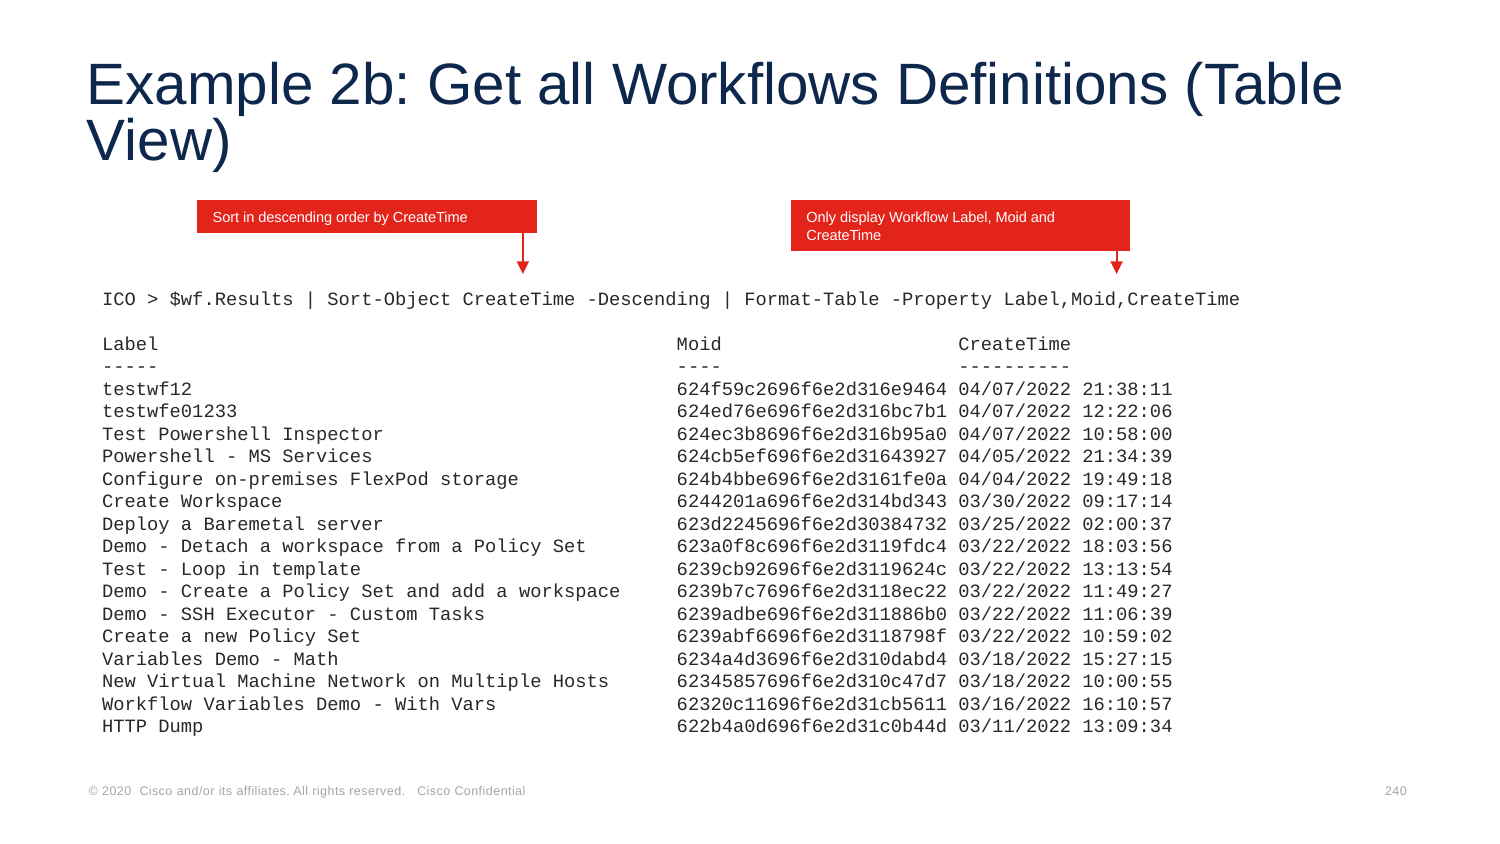

# Example 2b: Get all Workflows Definitions (Table View)
Sort in descending order by CreateTime
Only display Workflow Label, Moid and CreateTime
ICO > $wf.Results | Sort-Object CreateTime -Descending | Format-Table -Property Label,Moid,CreateTime

Label                                              Moid                     CreateTime
-----                                              ----                     ----------
testwf12                                           624f59c2696f6e2d316e9464 04/07/2022 21:38:11
testwfe01233                                       624ed76e696f6e2d316bc7b1 04/07/2022 12:22:06
Test Powershell Inspector                          624ec3b8696f6e2d316b95a0 04/07/2022 10:58:00
Powershell - MS Services                           624cb5ef696f6e2d31643927 04/05/2022 21:34:39
Configure on-premises FlexPod storage              624b4bbe696f6e2d3161fe0a 04/04/2022 19:49:18
Create Workspace                                   6244201a696f6e2d314bd343 03/30/2022 09:17:14
Deploy a Baremetal server                          623d2245696f6e2d30384732 03/25/2022 02:00:37
Demo - Detach a workspace from a Policy Set        623a0f8c696f6e2d3119fdc4 03/22/2022 18:03:56
Test - Loop in template                            6239cb92696f6e2d3119624c 03/22/2022 13:13:54
Demo - Create a Policy Set and add a workspace     6239b7c7696f6e2d3118ec22 03/22/2022 11:49:27
Demo - SSH Executor - Custom Tasks                 6239adbe696f6e2d311886b0 03/22/2022 11:06:39
Create a new Policy Set                            6239abf6696f6e2d3118798f 03/22/2022 10:59:02
Variables Demo - Math                              6234a4d3696f6e2d310dabd4 03/18/2022 15:27:15
New Virtual Machine Network on Multiple Hosts      62345857696f6e2d310c47d7 03/18/2022 10:00:55
Workflow Variables Demo - With Vars                62320c11696f6e2d31cb5611 03/16/2022 16:10:57
HTTP Dump                                          622b4a0d696f6e2d31c0b44d 03/11/2022 13:09:34